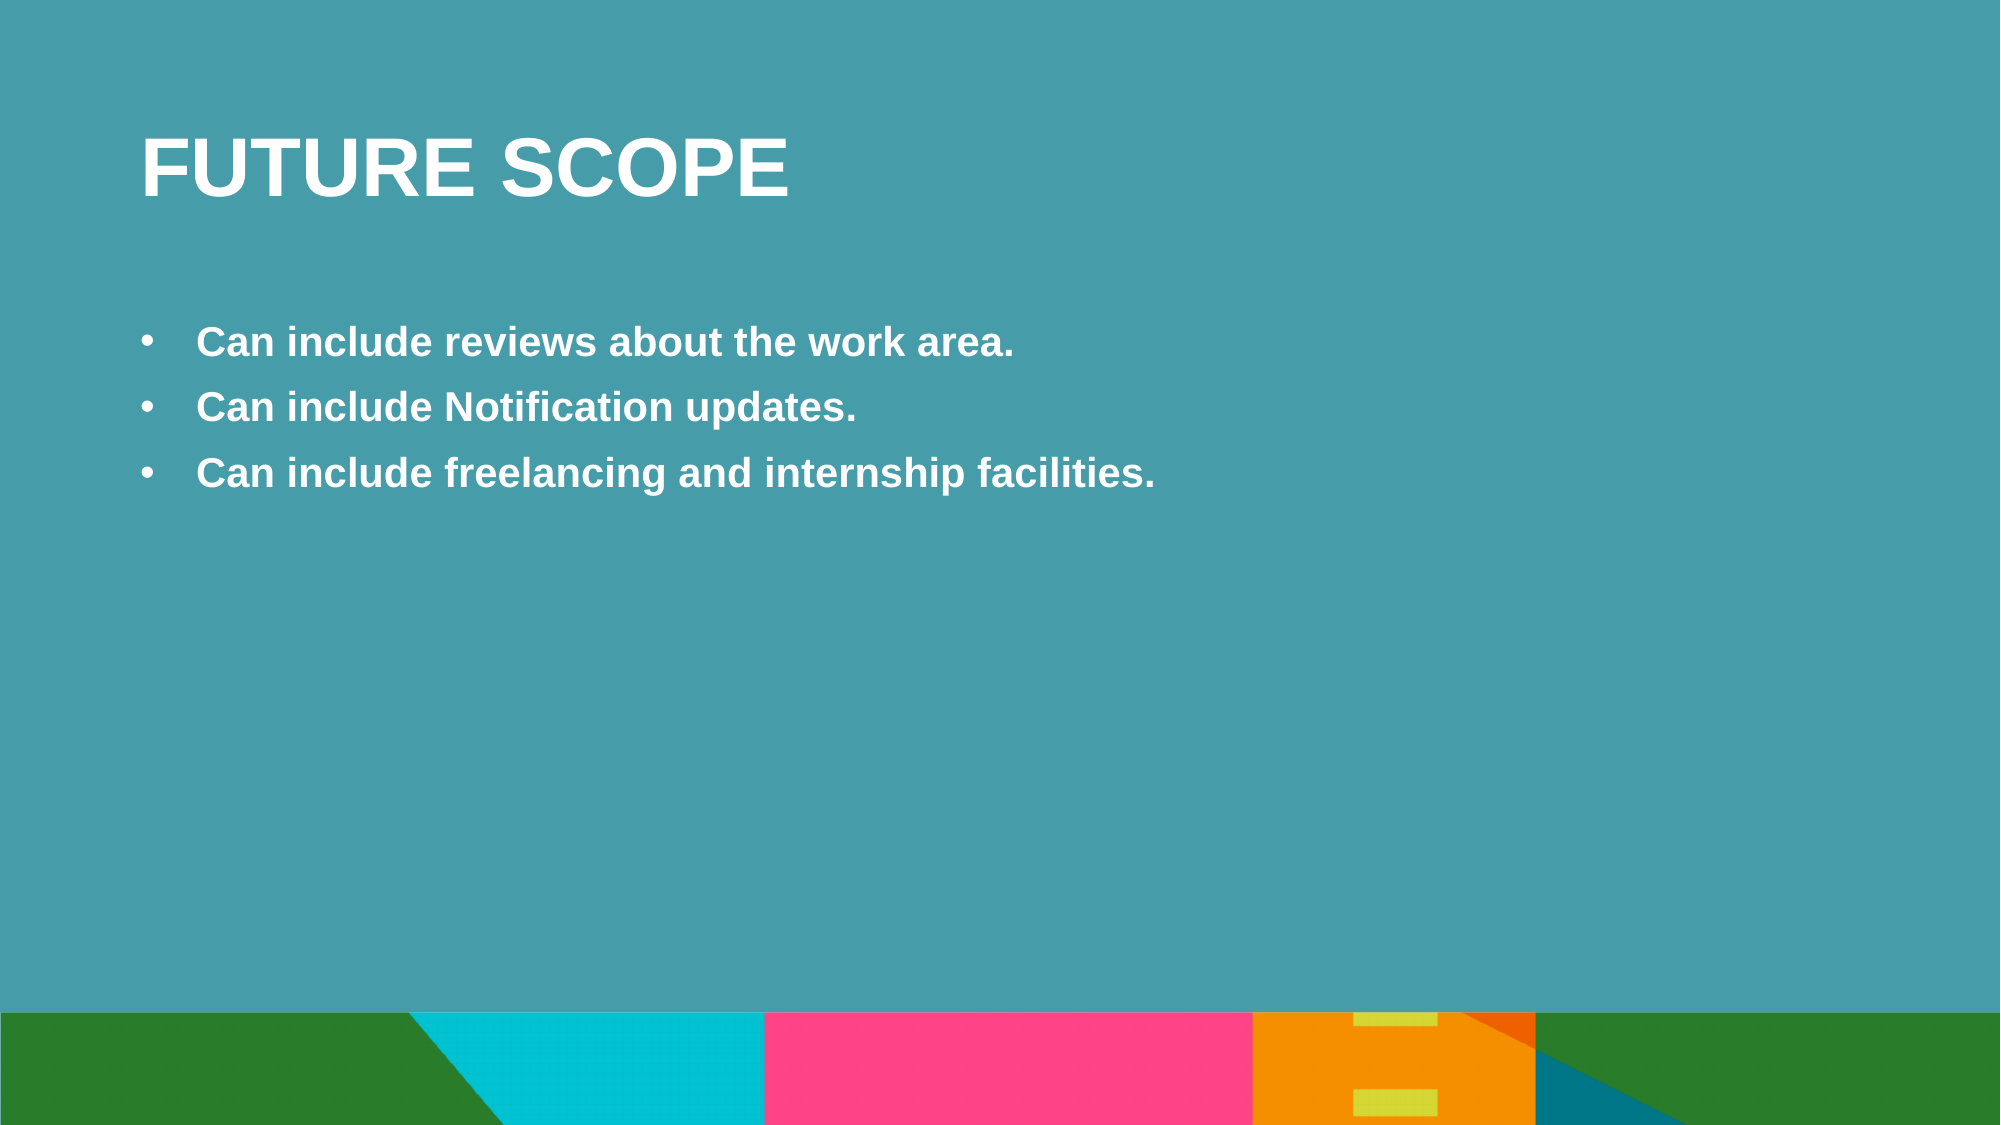

# FUTURE SCOPE
Can include reviews about the work area.
Can include Notification updates.
Can include freelancing and internship facilities.